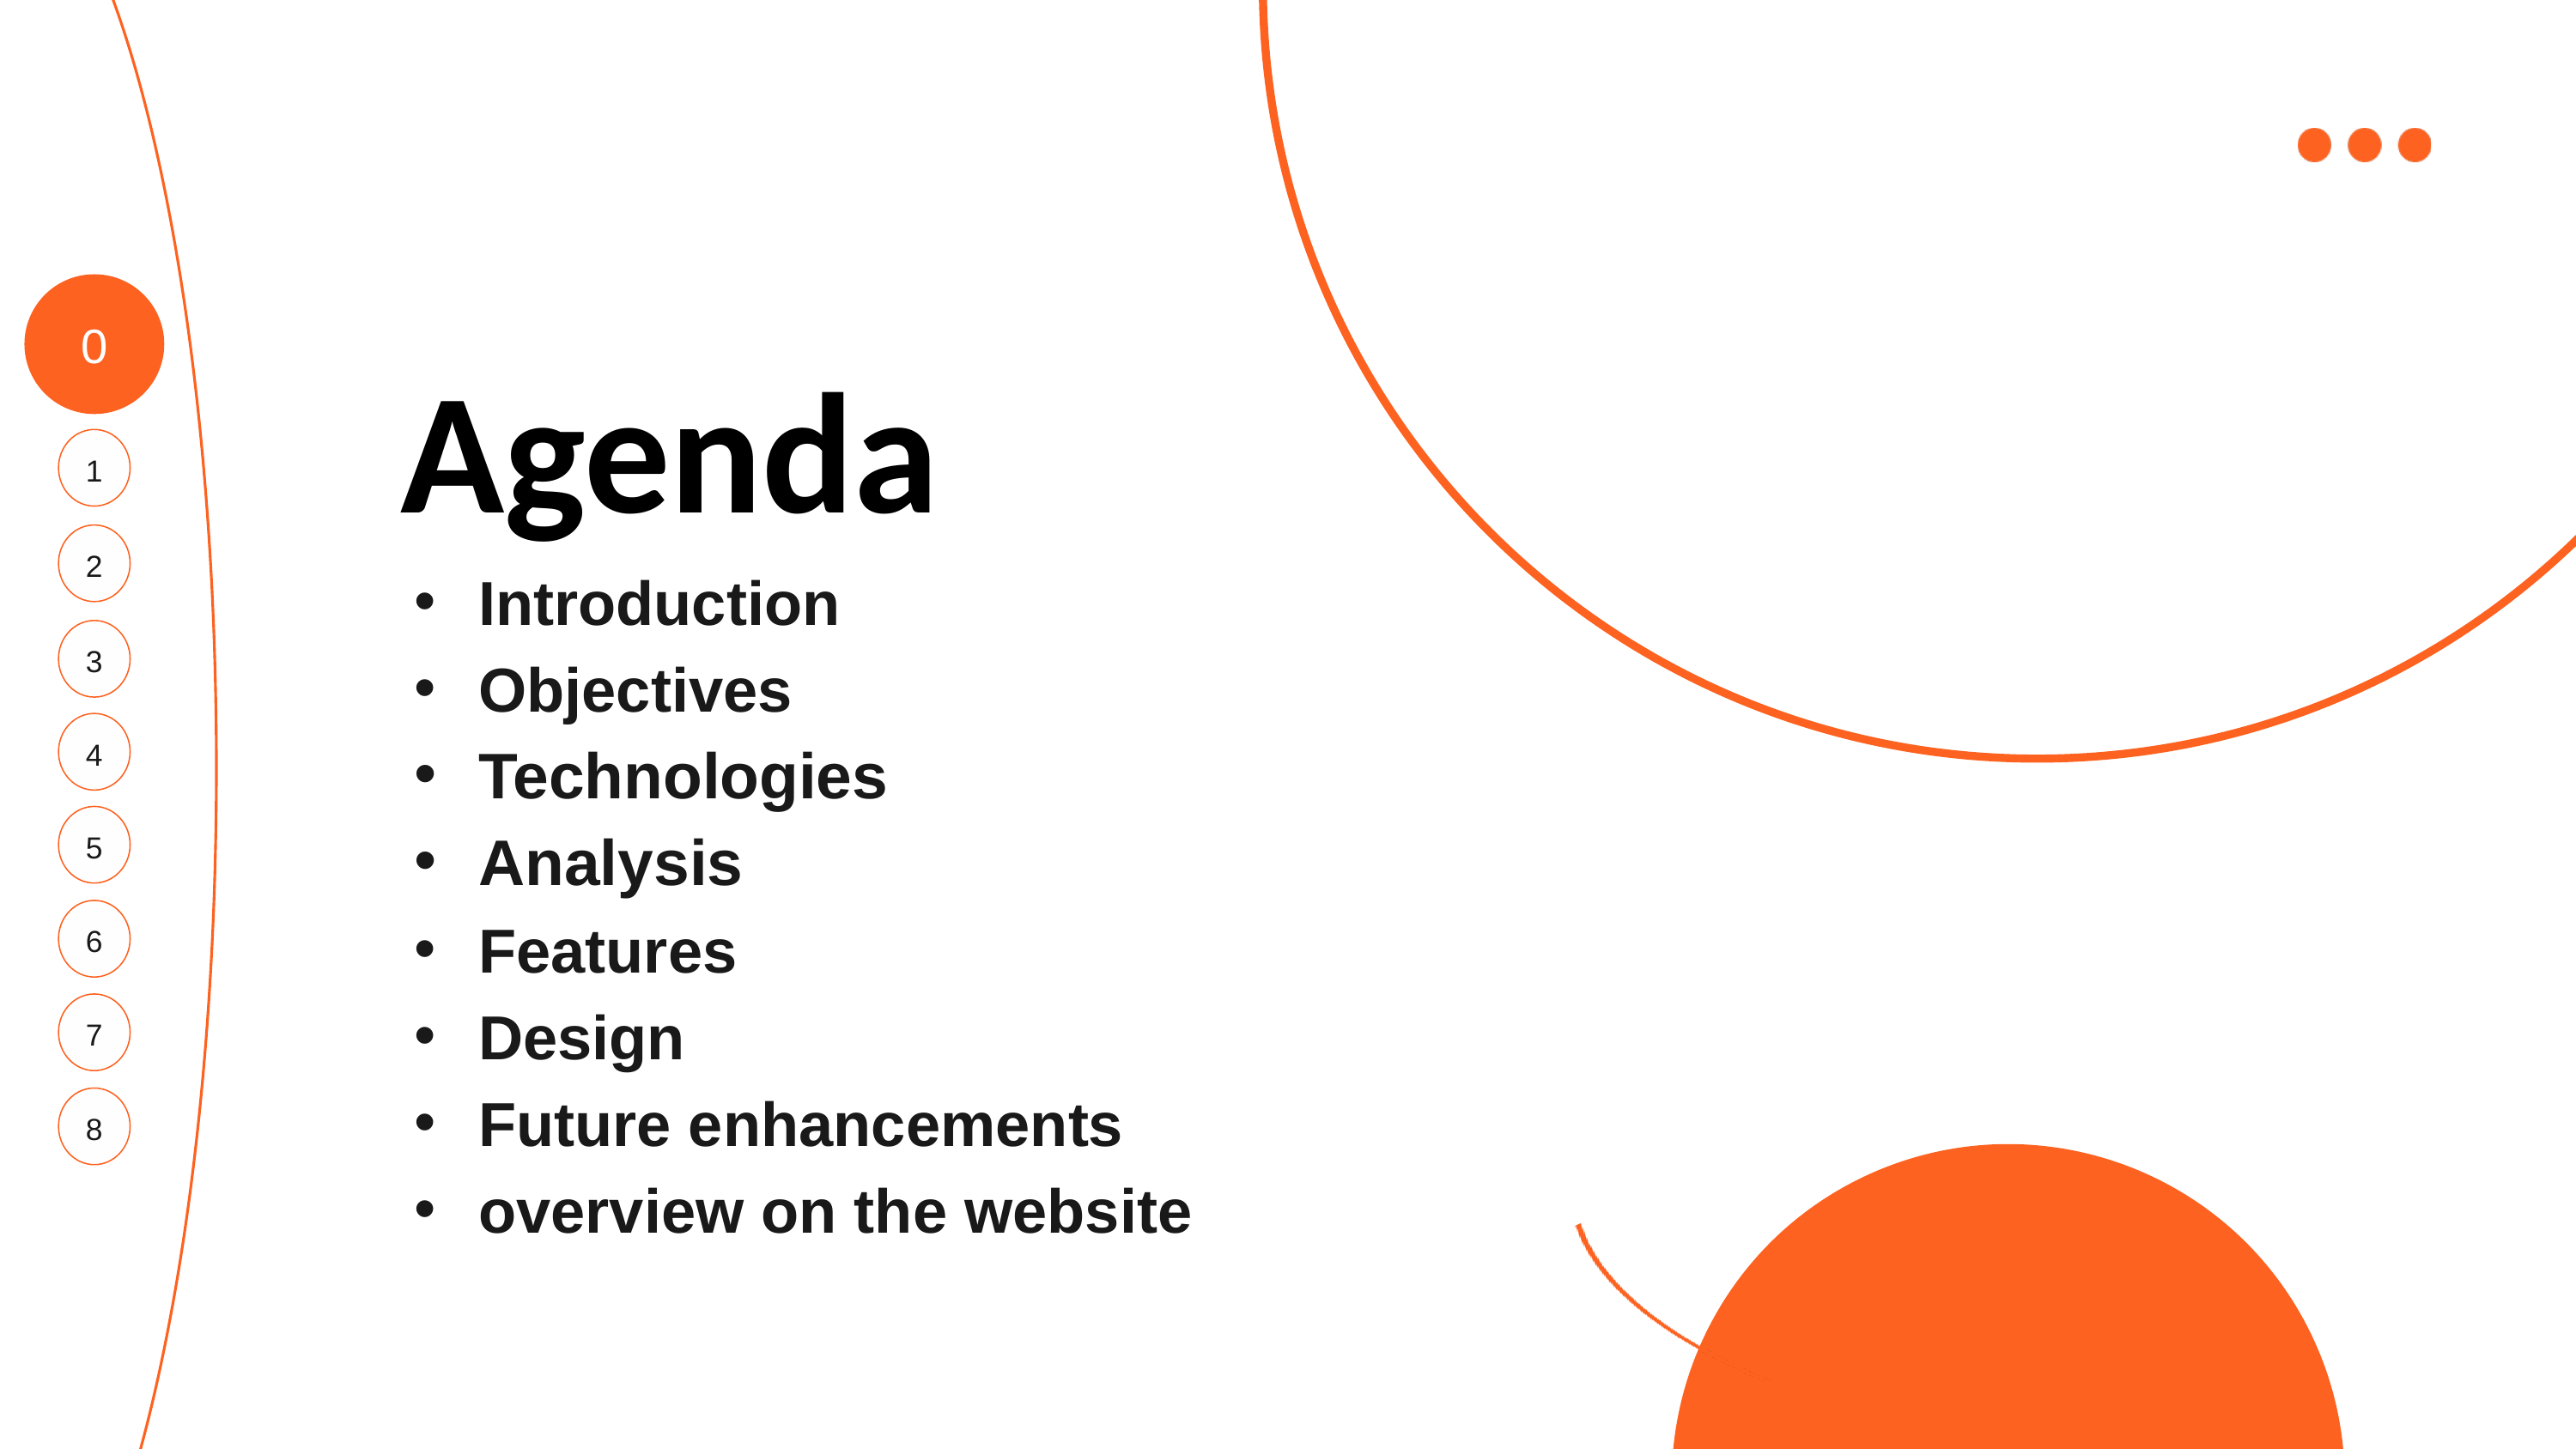

0
Agenda

1

2
Introduction
Objectives
Technologies
Analysis
Features
Design
Future enhancements
overview on the website

3

4

5

6

7

8